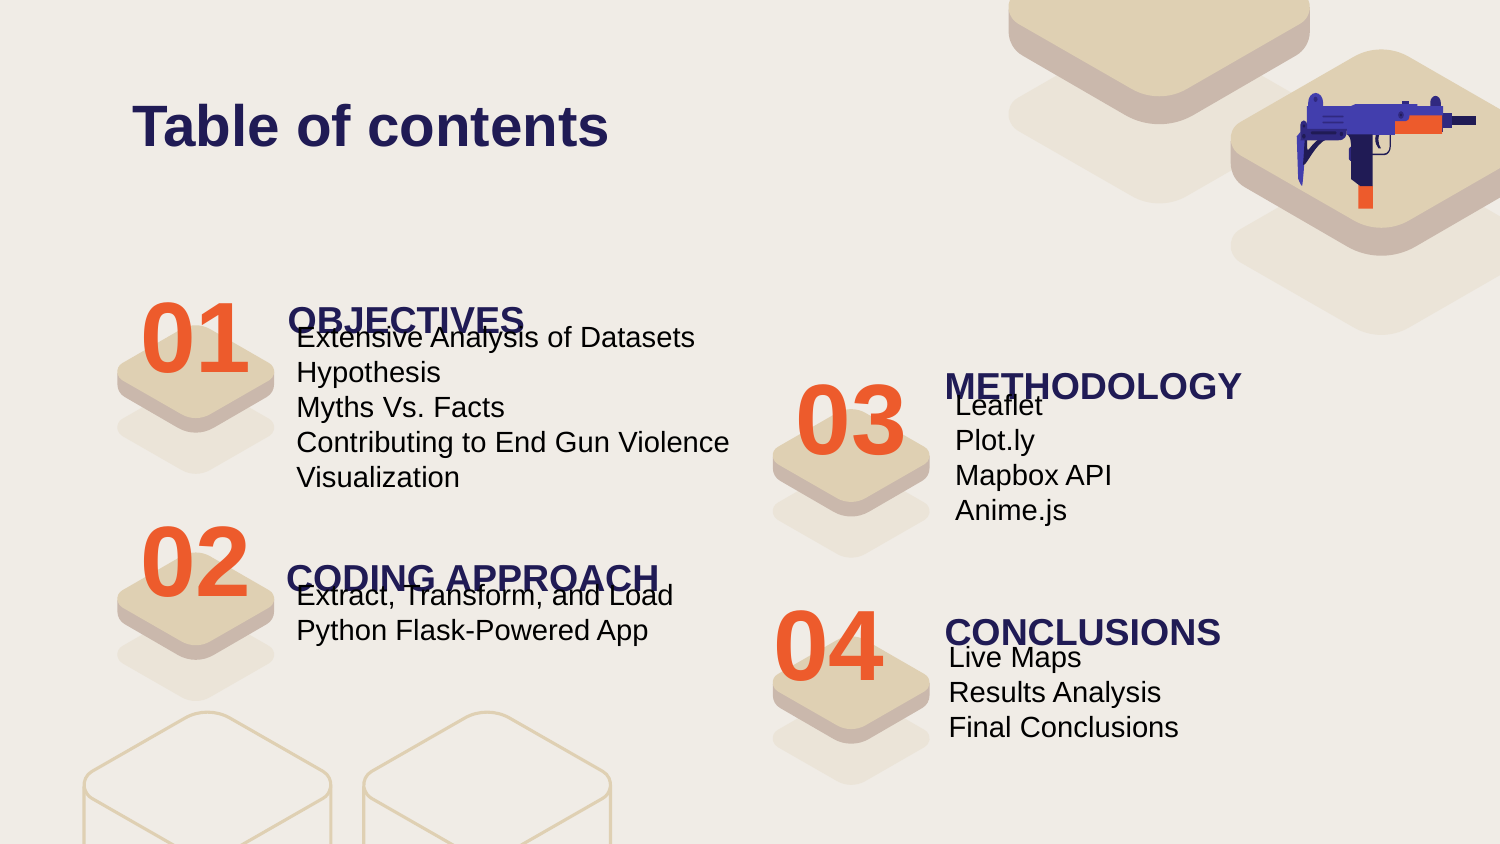

# Table of contents

01
OBJECTIVES
Extensive Analysis of Datasets
Hypothesis
Myths Vs. Facts
Contributing to End Gun Violence
Visualization

03
METHODOLOGY
Leaflet
Plot.ly
Mapbox API
Anime.js

02
CODING APPROACH

Extract, Transform, and Load
Python Flask-Powered App

04
CONCLUSIONS
Live Maps
Results Analysis
Final Conclusions